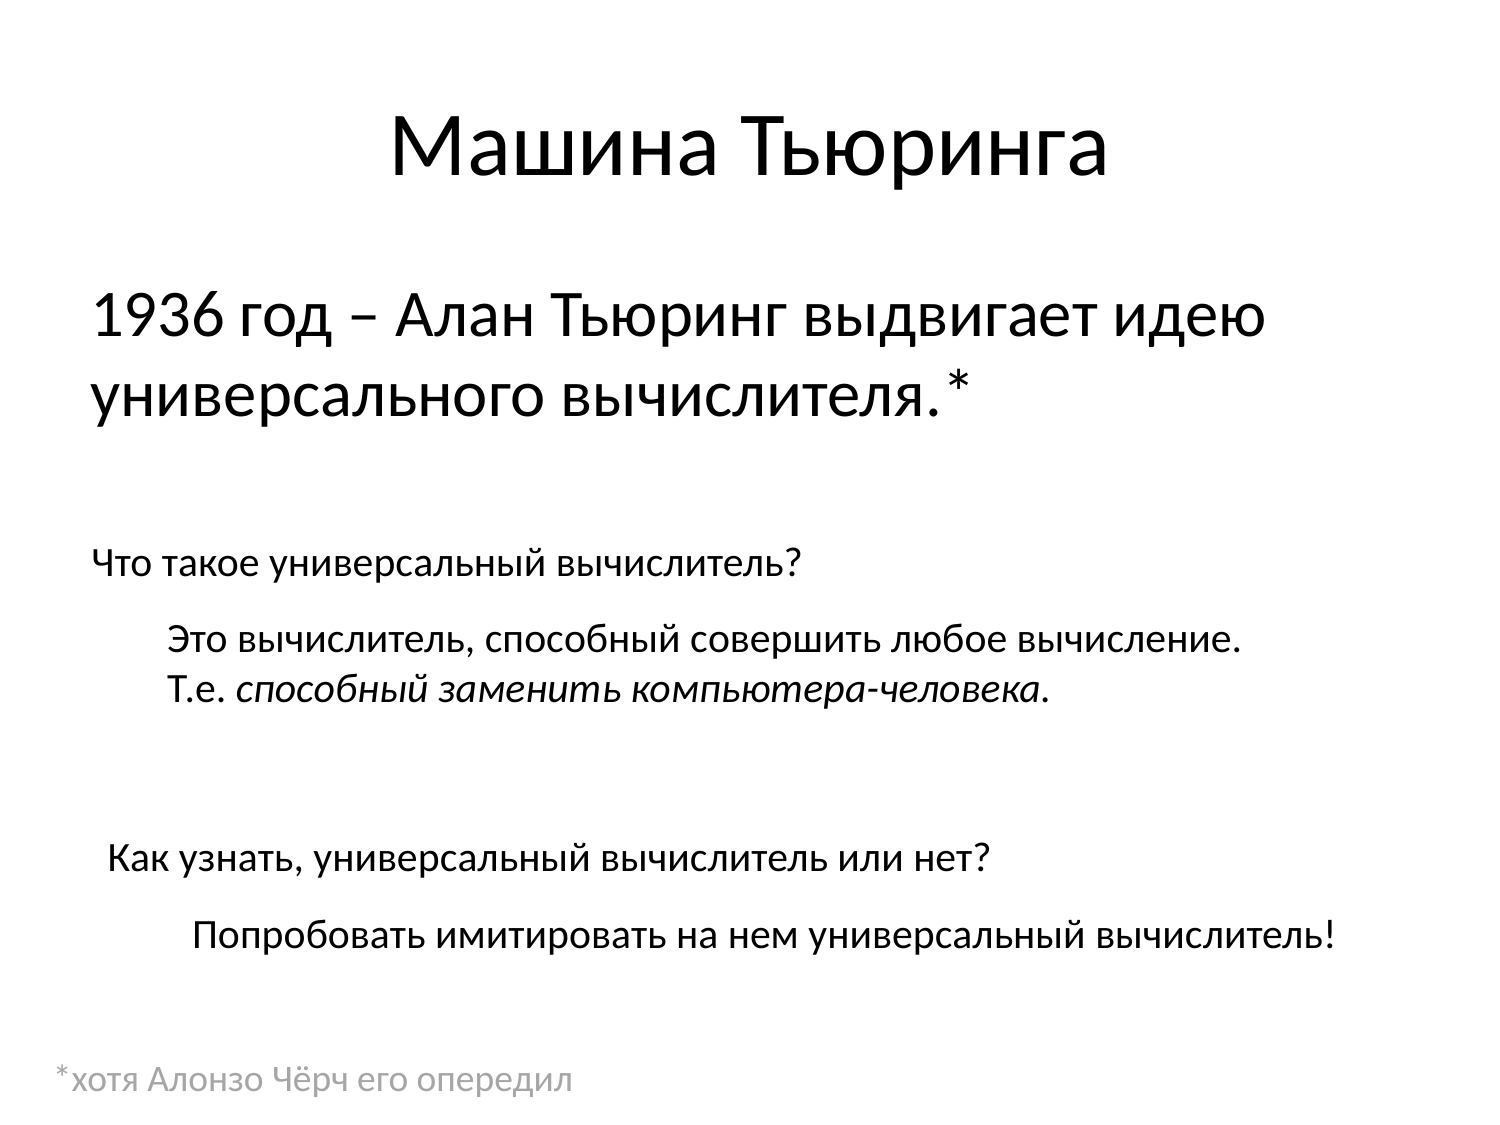

# Машина Тьюринга
1936 год – Алан Тьюринг выдвигает идею универсального вычислителя.*

Что такое универсальный вычислитель?
Это вычислитель, способный совершить любое вычисление.
Т.е. способный заменить компьютера-человека.
Как узнать, универсальный вычислитель или нет?
Попробовать имитировать на нем универсальный вычислитель!
*хотя Алонзо Чёрч его опередил